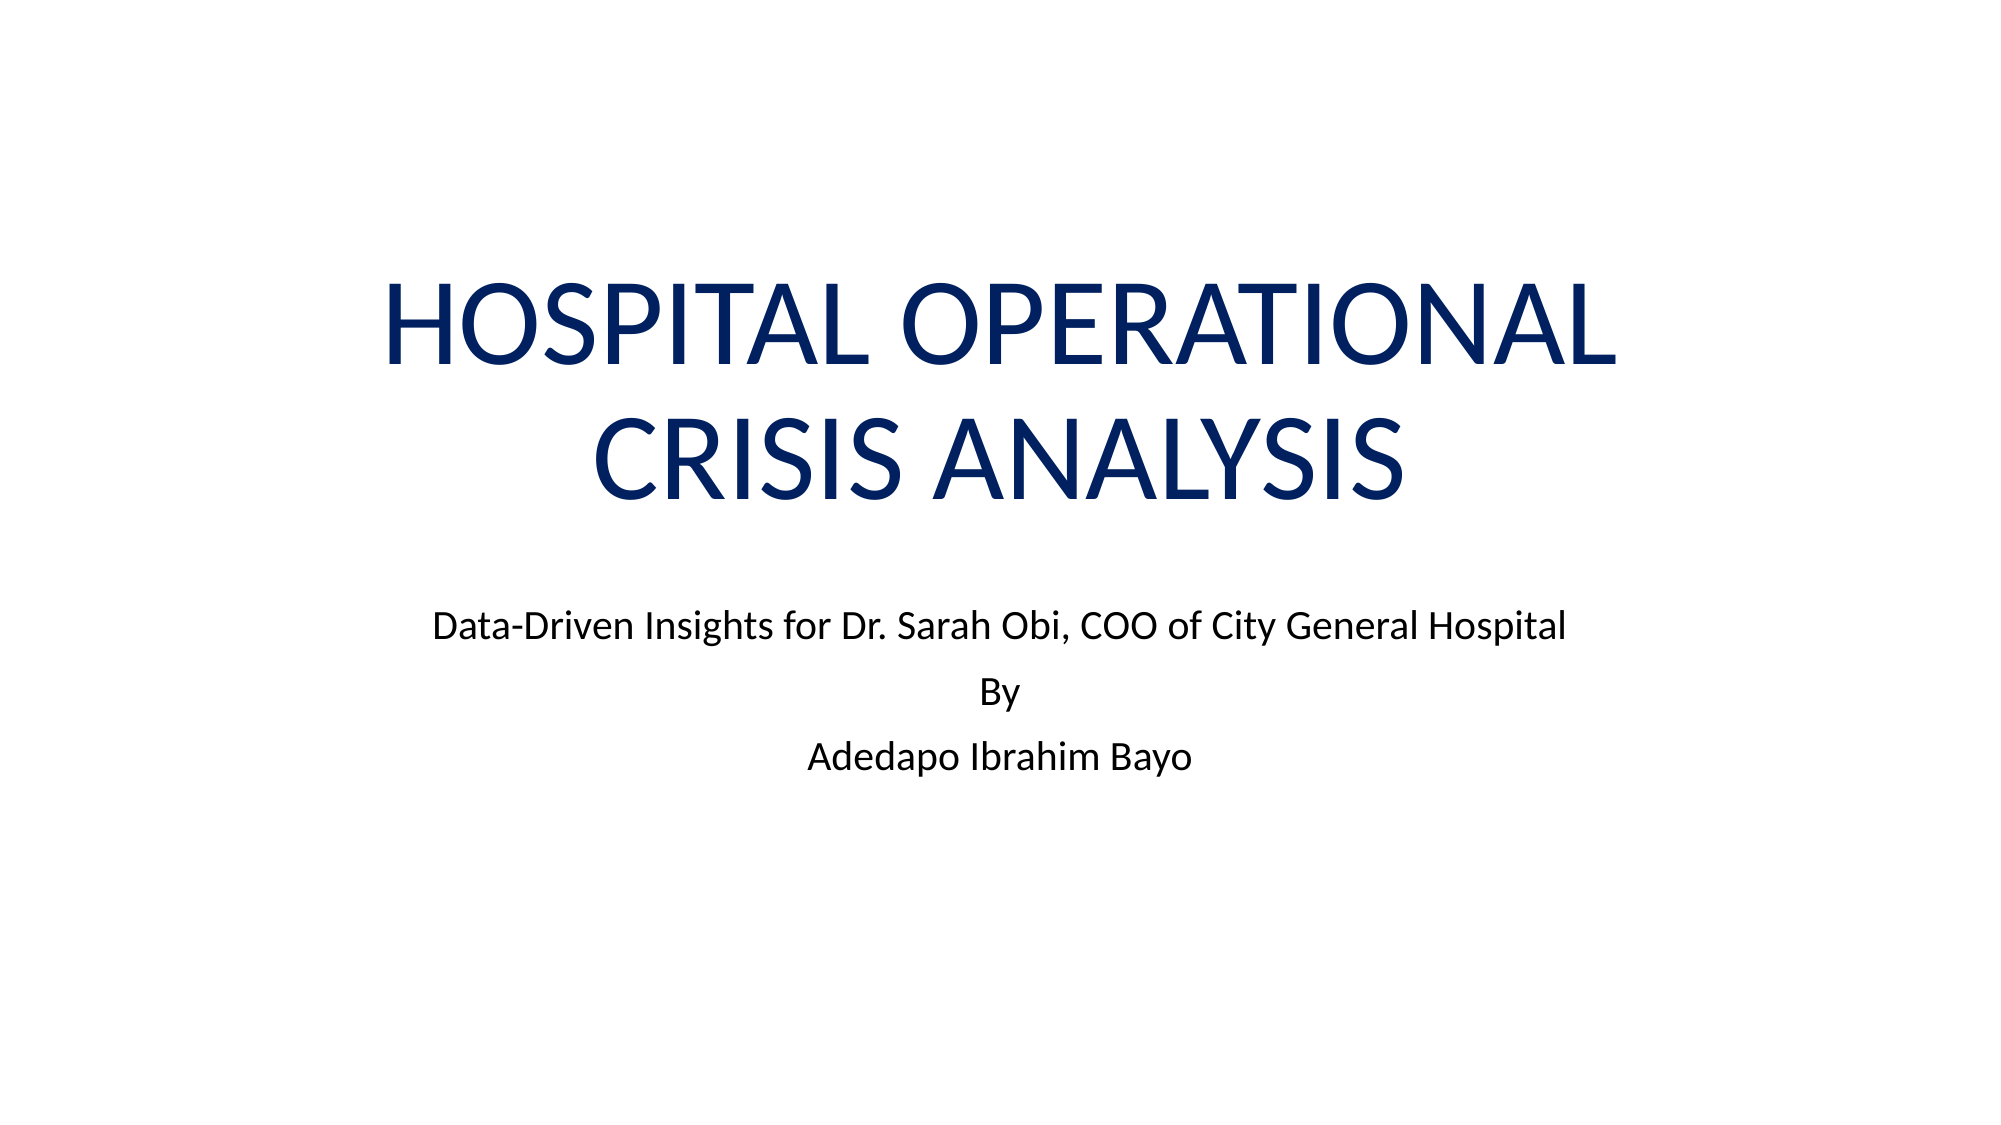

# HOSPITAL OPERATIONAL CRISIS ANALYSIS
Data-Driven Insights for Dr. Sarah Obi, COO of City General Hospital
By
Adedapo Ibrahim Bayo